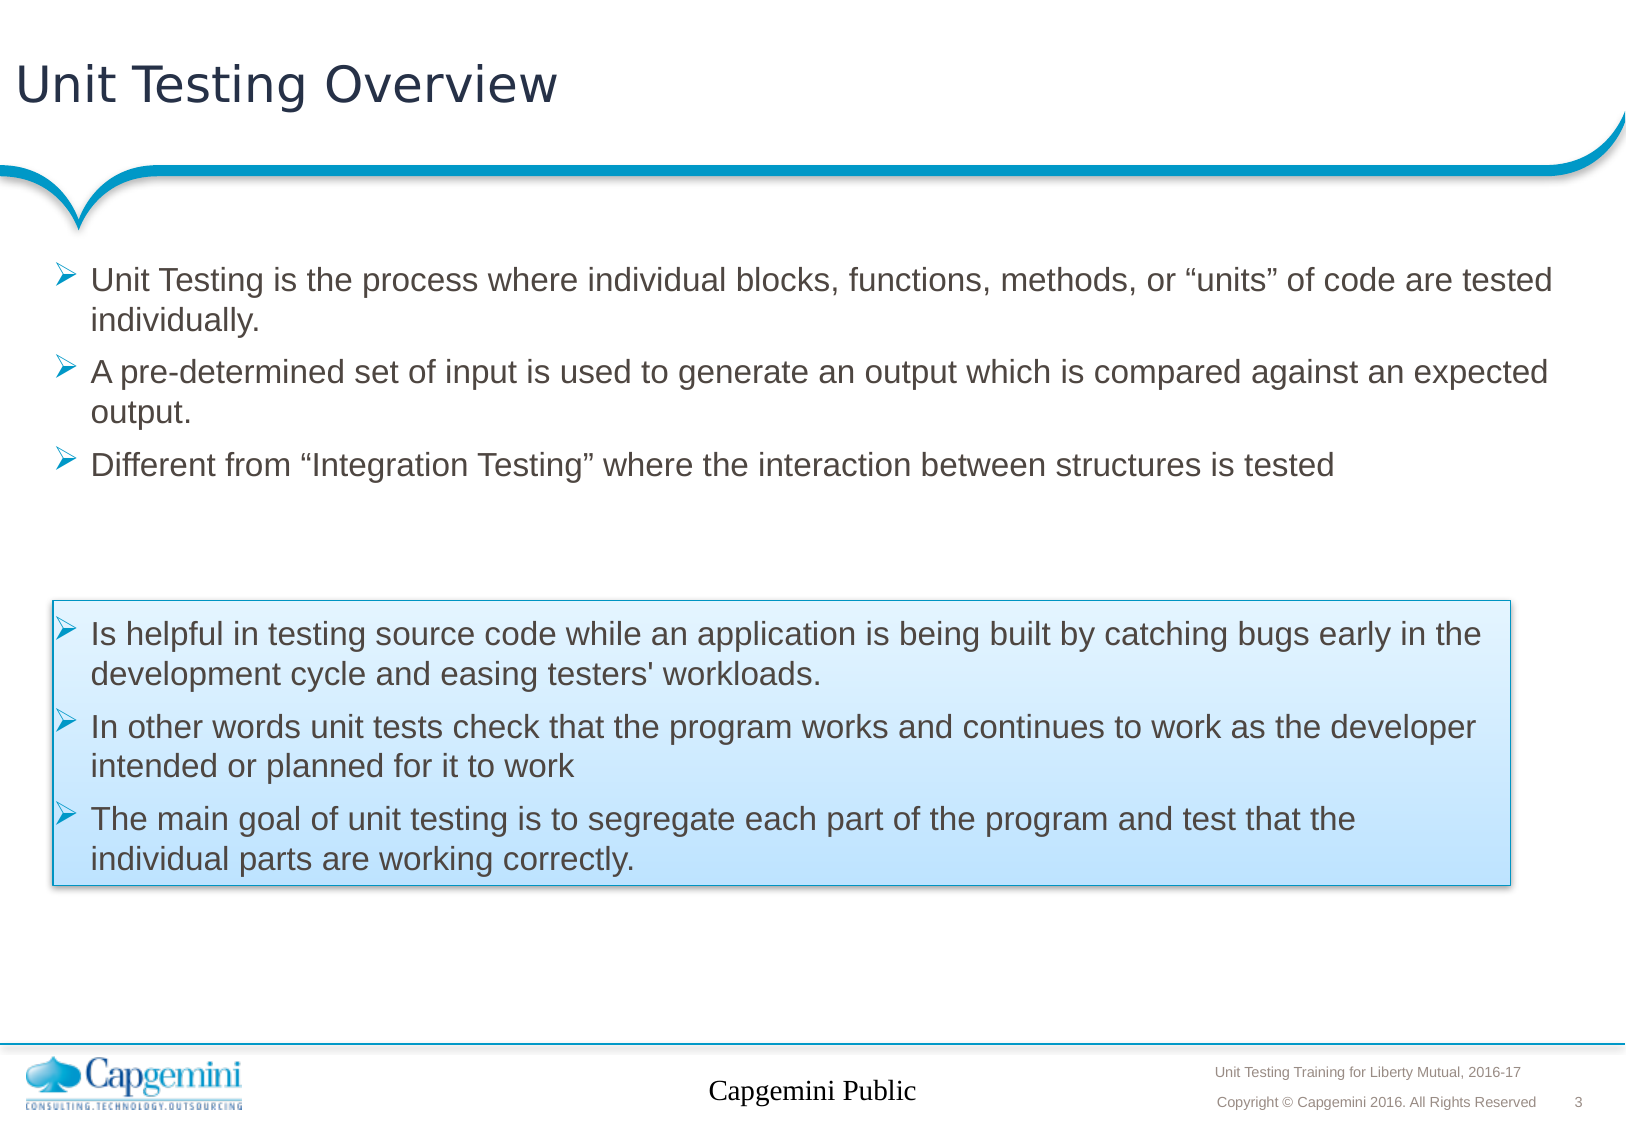

# Unit Testing Overview
Unit Testing is the process where individual blocks, functions, methods, or “units” of code are tested individually.
A pre-determined set of input is used to generate an output which is compared against an expected output.
Different from “Integration Testing” where the interaction between structures is tested
Is helpful in testing source code while an application is being built by catching bugs early in the development cycle and easing testers' workloads.
In other words unit tests check that the program works and continues to work as the developer intended or planned for it to work
The main goal of unit testing is to segregate each part of the program and test that the individual parts are working correctly.

Capgemini Public